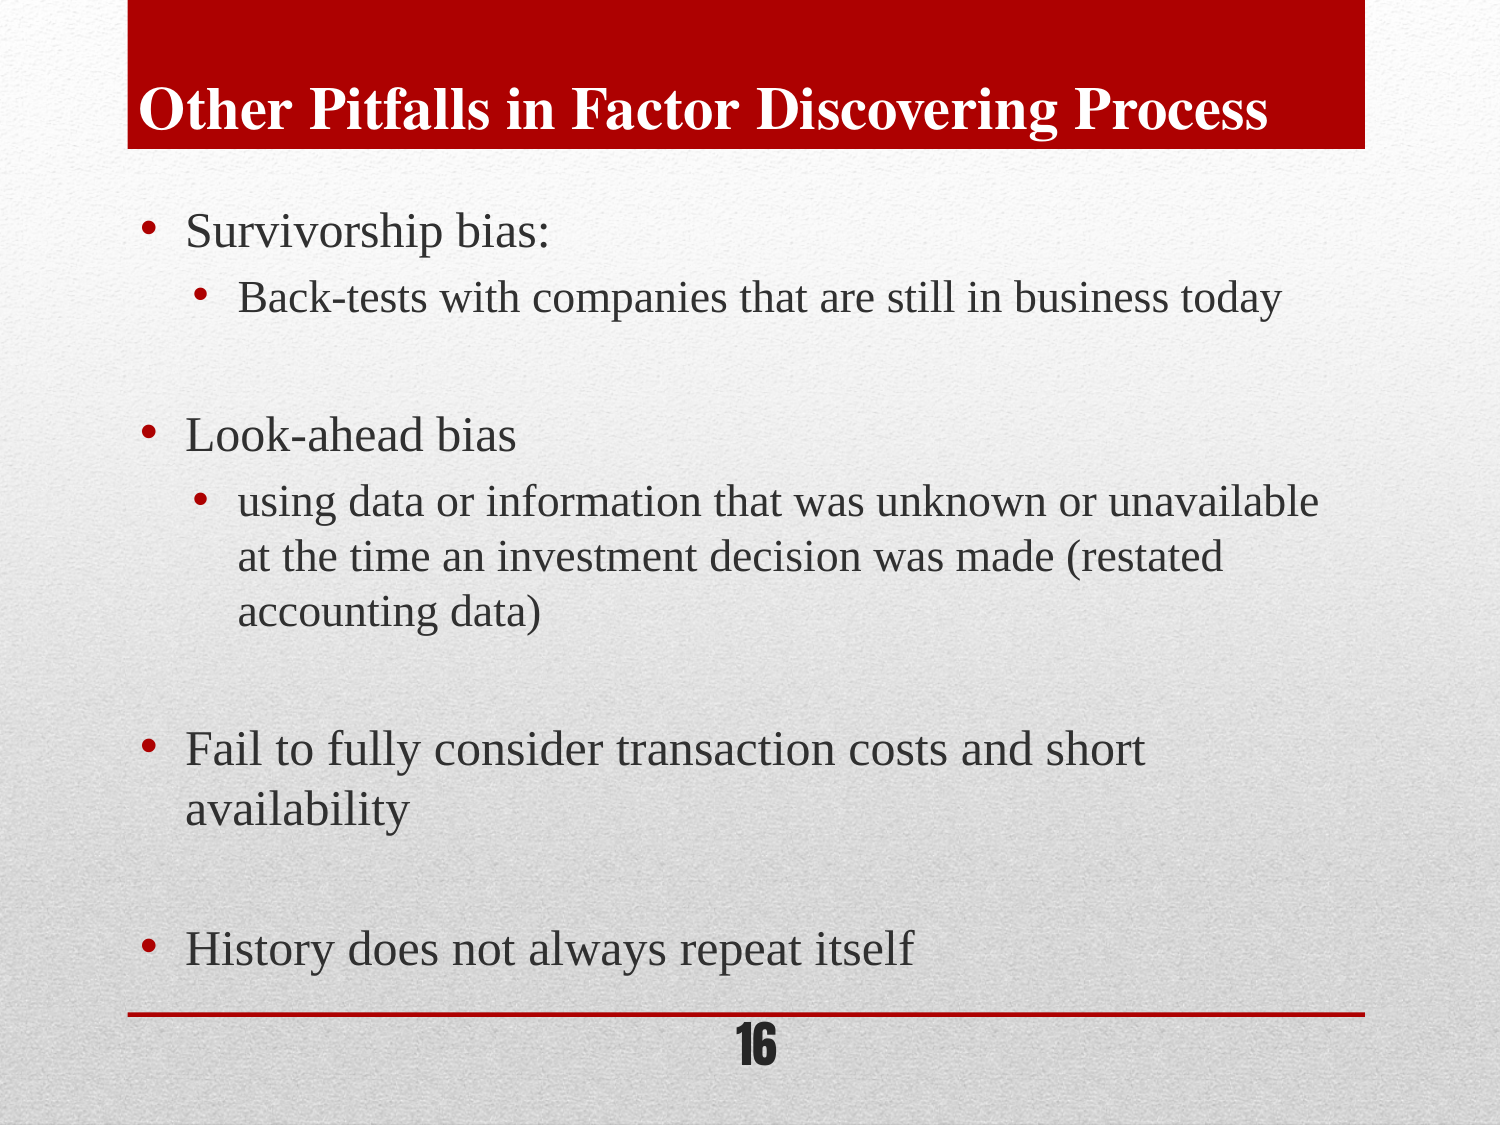

# Other Pitfalls in Factor Discovering Process
Survivorship bias:
Back-tests with companies that are still in business today

Look-ahead bias
using data or information that was unknown or unavailable at the time an investment decision was made (restated accounting data)

Fail to fully consider transaction costs and short availability

History does not always repeat itself
16